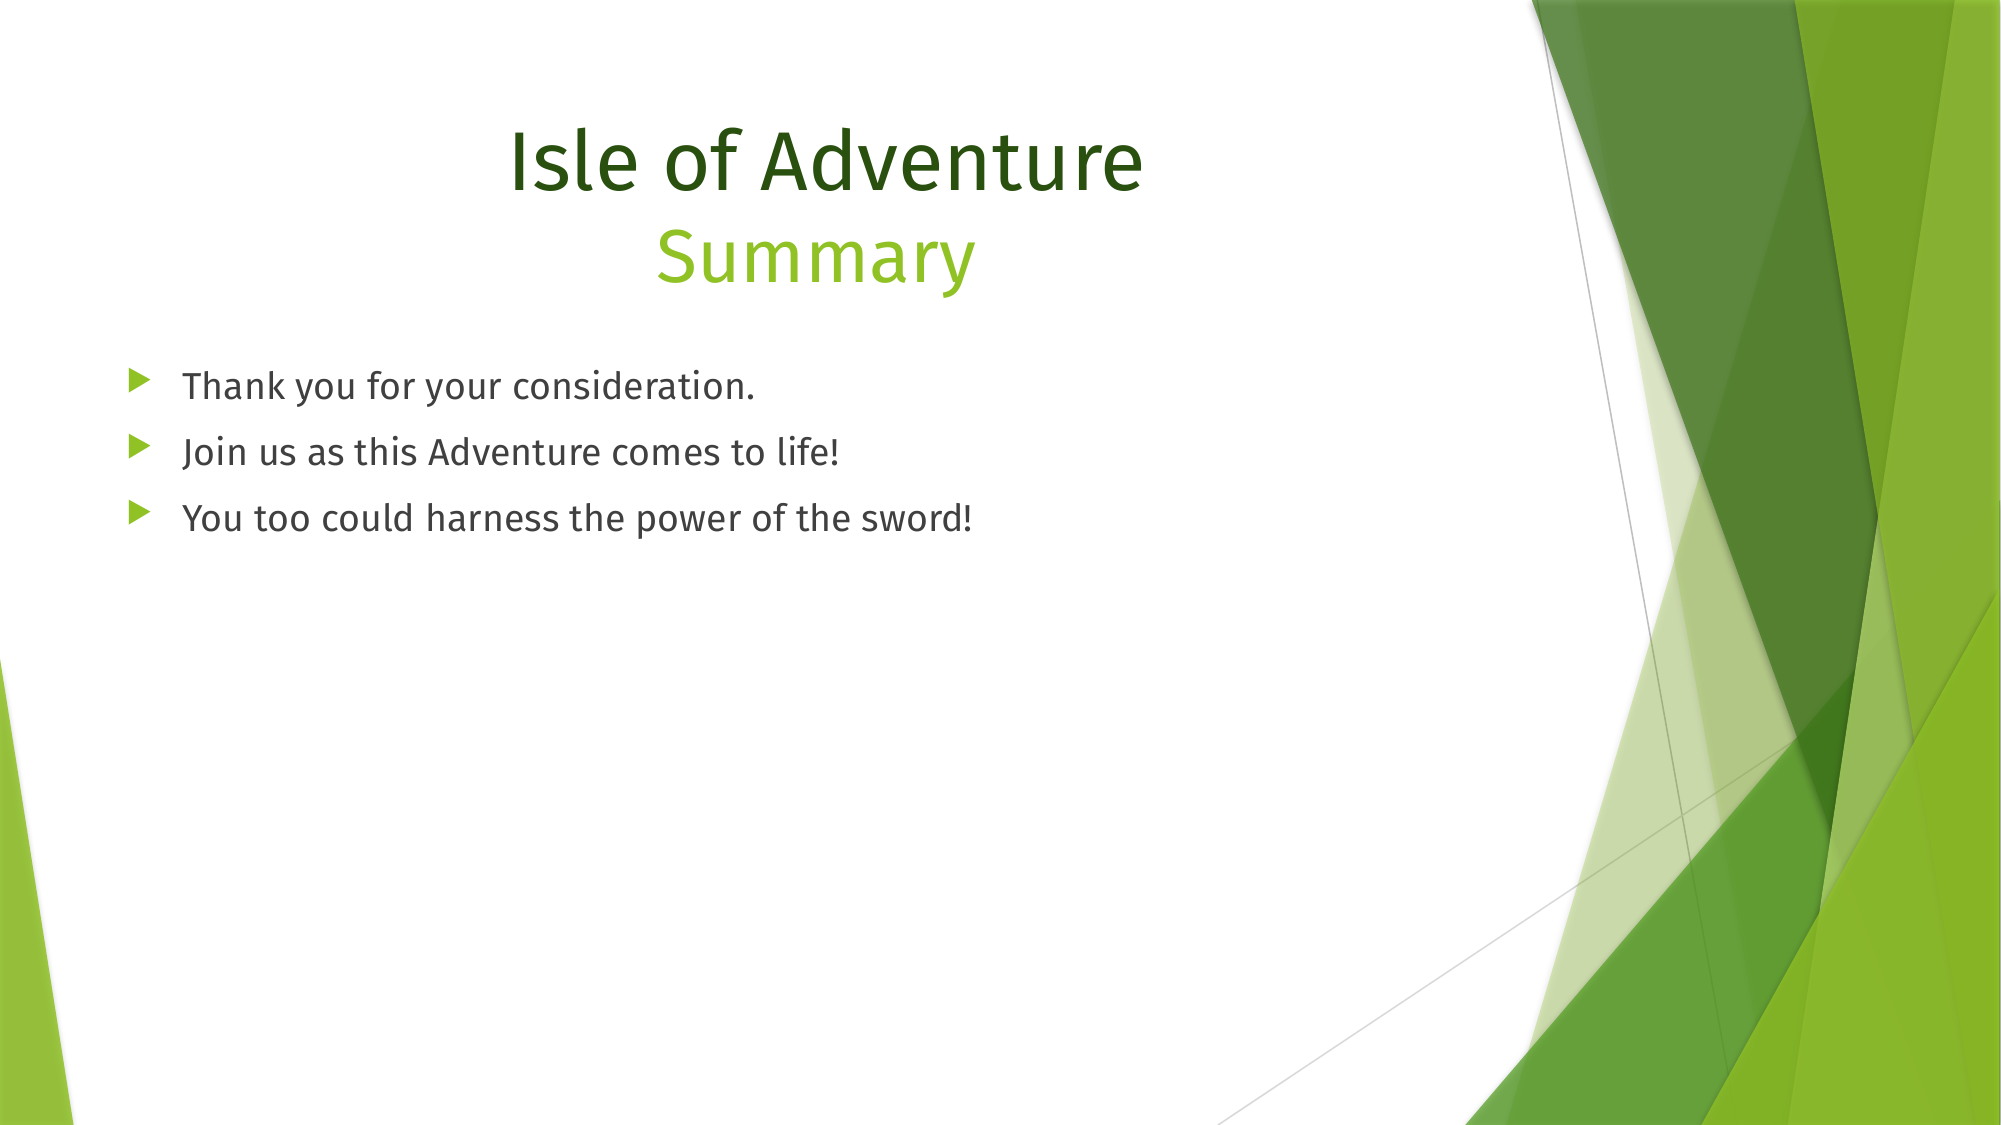

# Isle of Adventure Summary
Thank you for your consideration.
Join us as this Adventure comes to life!
You too could harness the power of the sword!